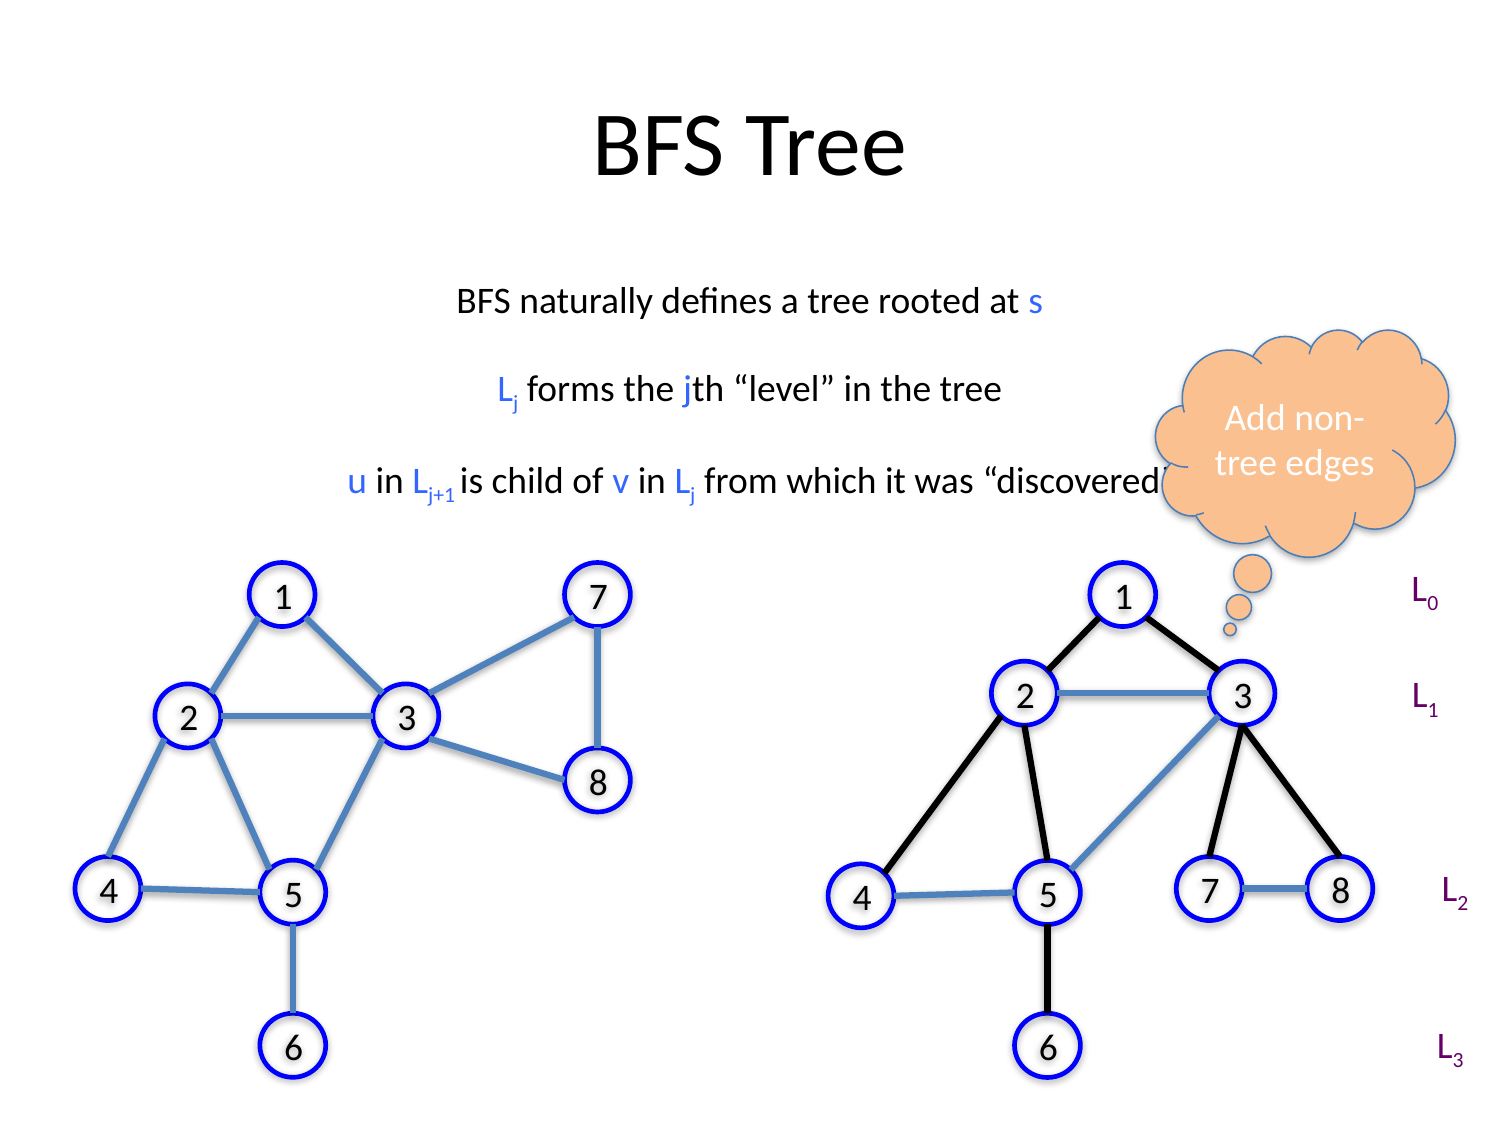

# BFS Tree
BFS naturally defines a tree rooted at s
Add non-tree edges
Lj forms the jth “level” in the tree
u in Lj+1 is child of v in Lj from which it was “discovered”
L0
1
7
1
2
3
L1
2
3
8
4
7
8
L2
5
5
4
6
6
L3